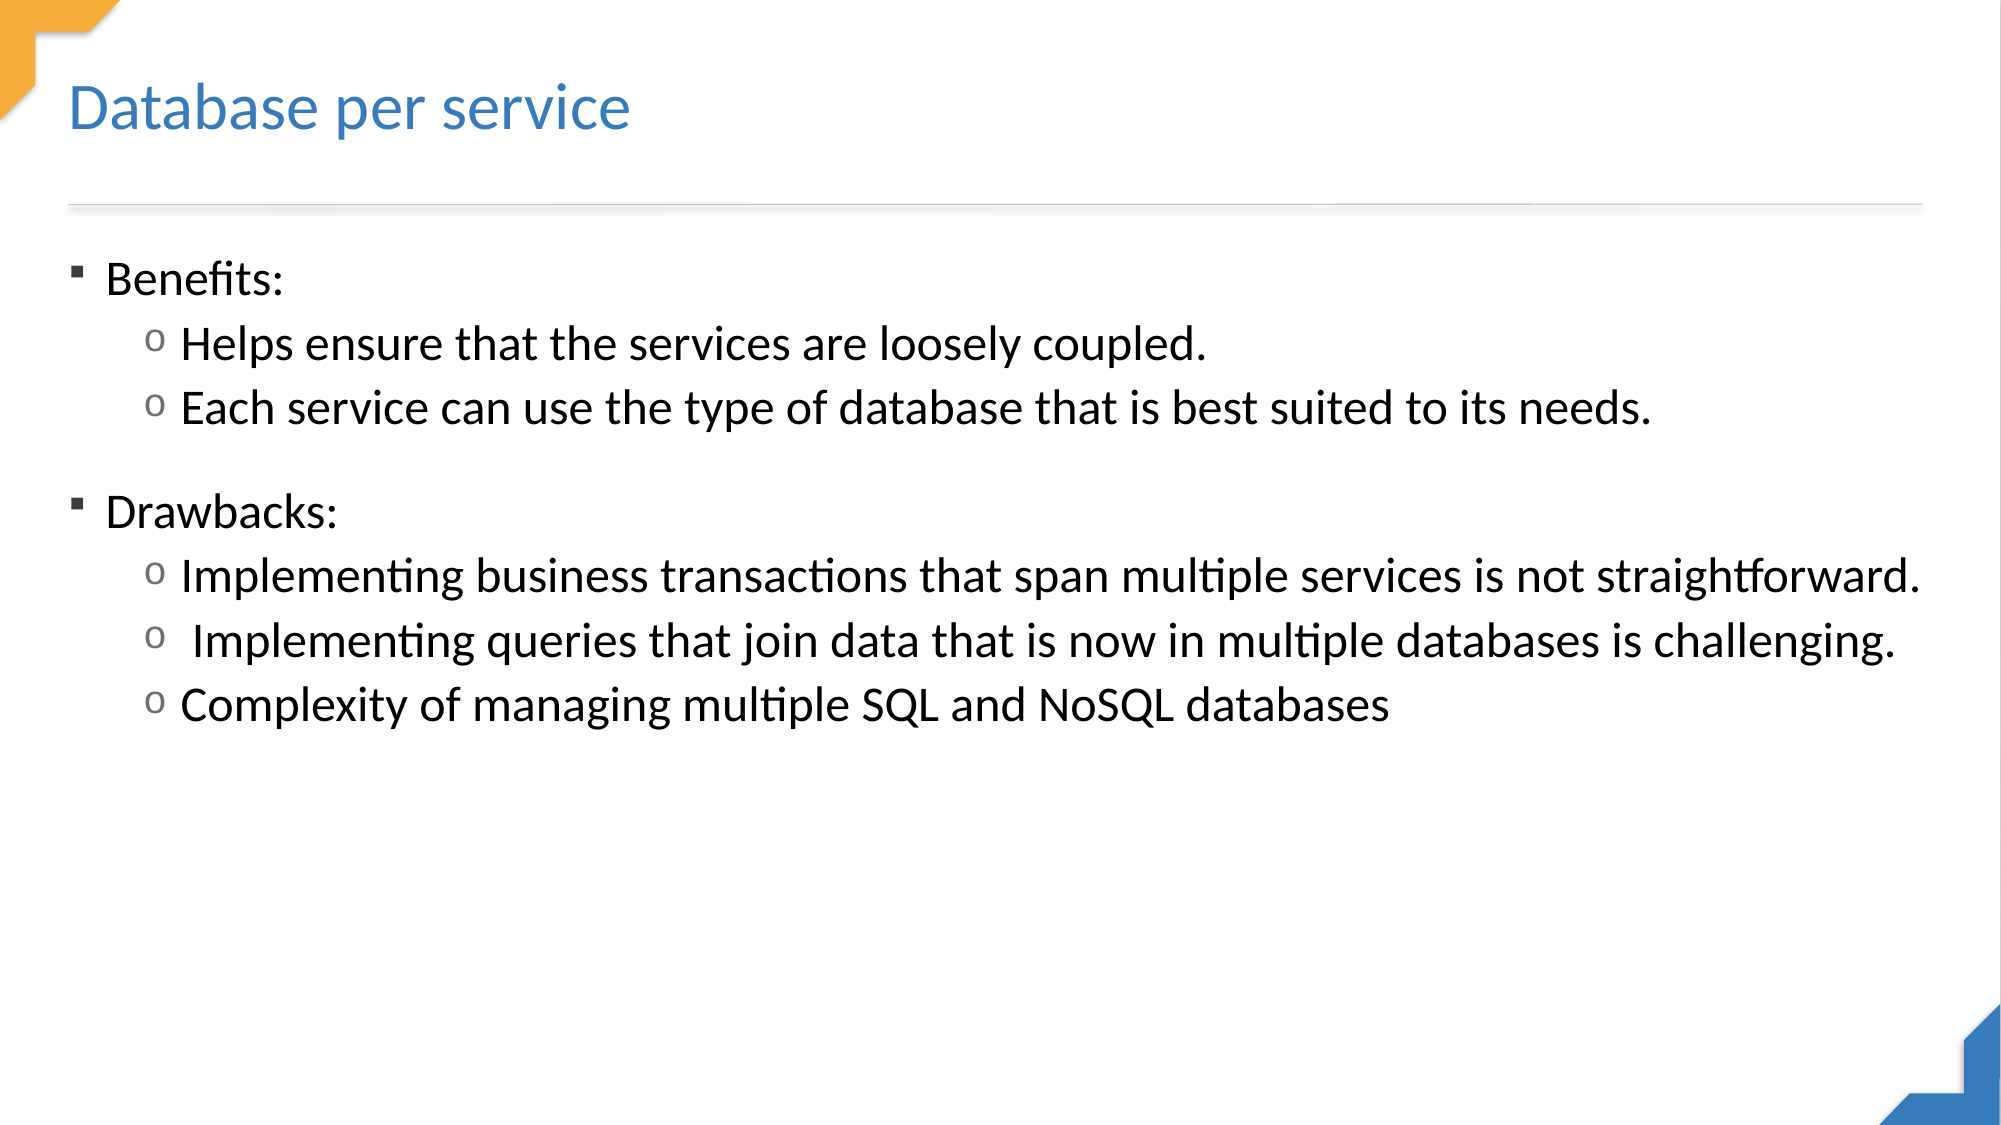

Database per service
Benefits:
Helps ensure that the services are loosely coupled.
Each service can use the type of database that is best suited to its needs.
Drawbacks:
Implementing business transactions that span multiple services is not straightforward.
 Implementing queries that join data that is now in multiple databases is challenging.
Complexity of managing multiple SQL and NoSQL databases